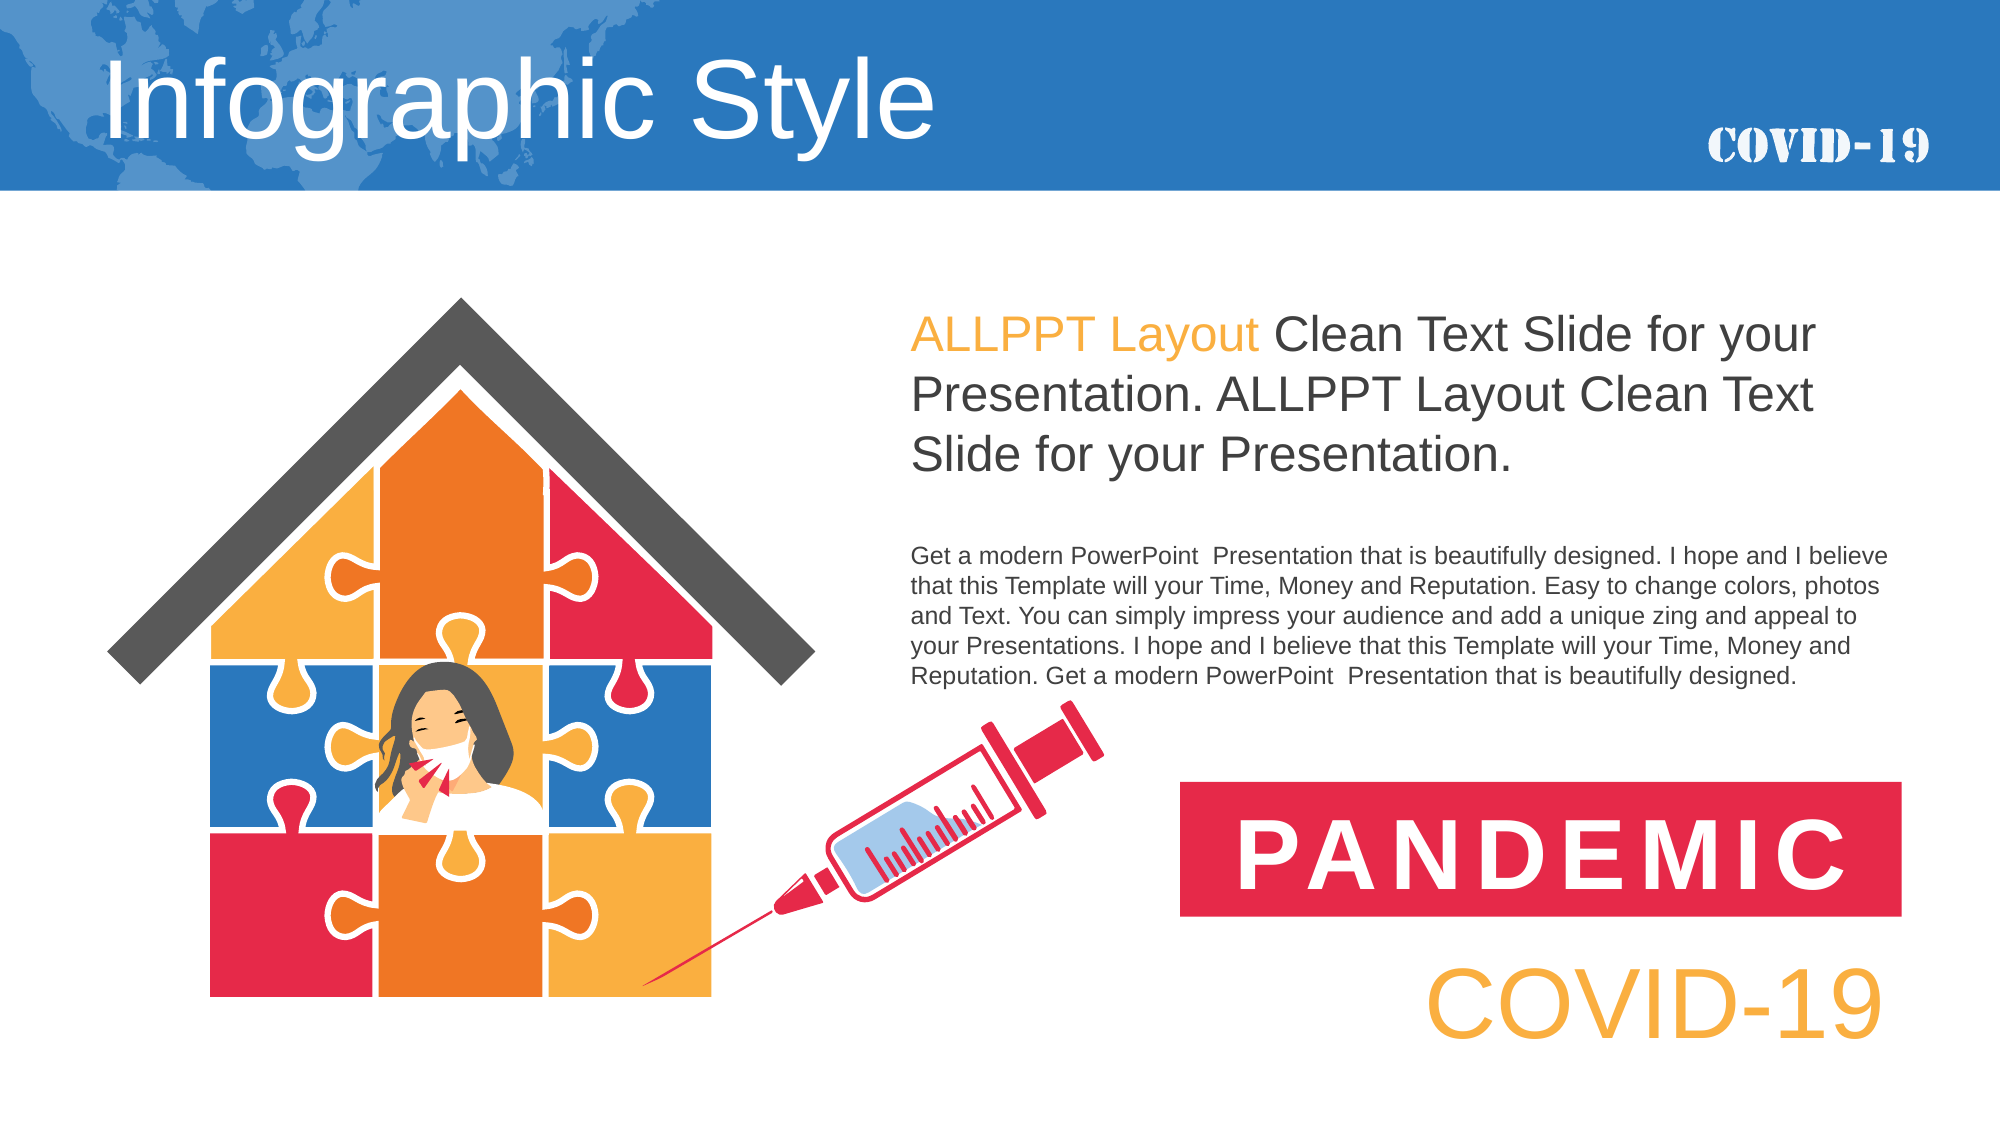

Infographic Style
ALLPPT Layout Clean Text Slide for your Presentation. ALLPPT Layout Clean Text Slide for your Presentation.

Get a modern PowerPoint  Presentation that is beautifully designed. I hope and I believe that this Template will your Time, Money and Reputation. Easy to change colors, photos and Text. You can simply impress your audience and add a unique zing and appeal to your Presentations. I hope and I believe that this Template will your Time, Money and Reputation. Get a modern PowerPoint  Presentation that is beautifully designed.

PANDEMIC
COVID-19